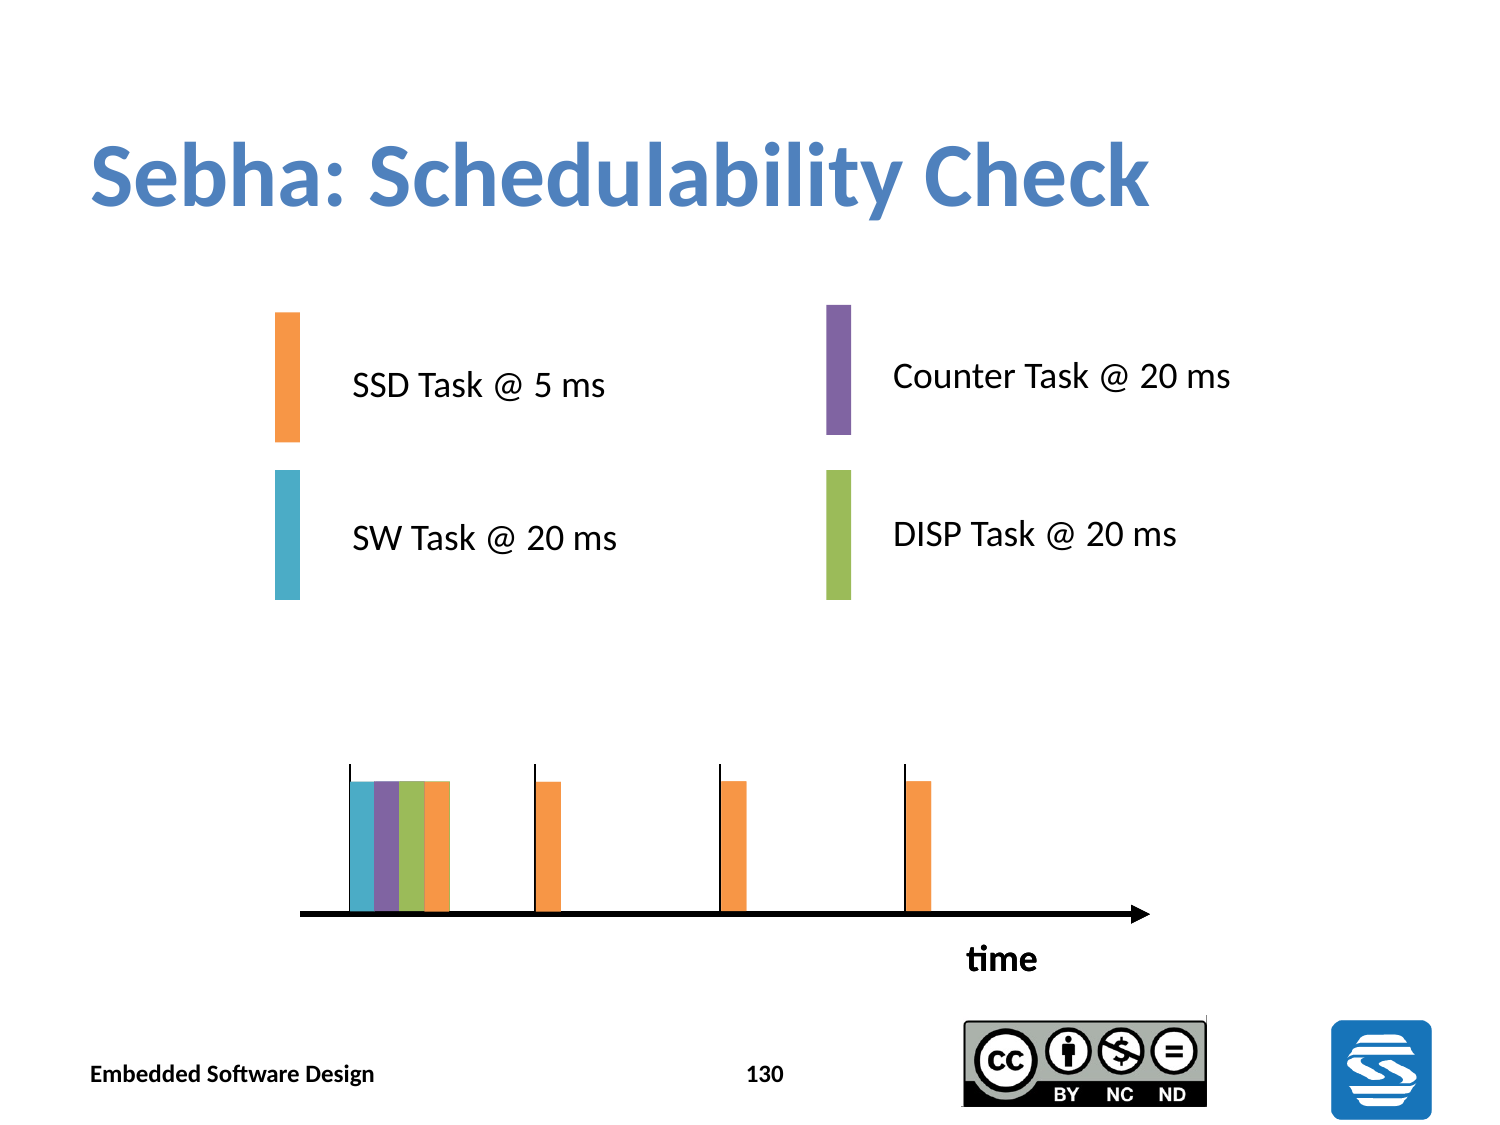

# Sebha: Schedulability Check

Counter Task @ 20 ms
SSD Task @ 5 ms

DISP Task @ 20 ms
SW Task @ 20 ms

time
time
Embedded Software Design
130